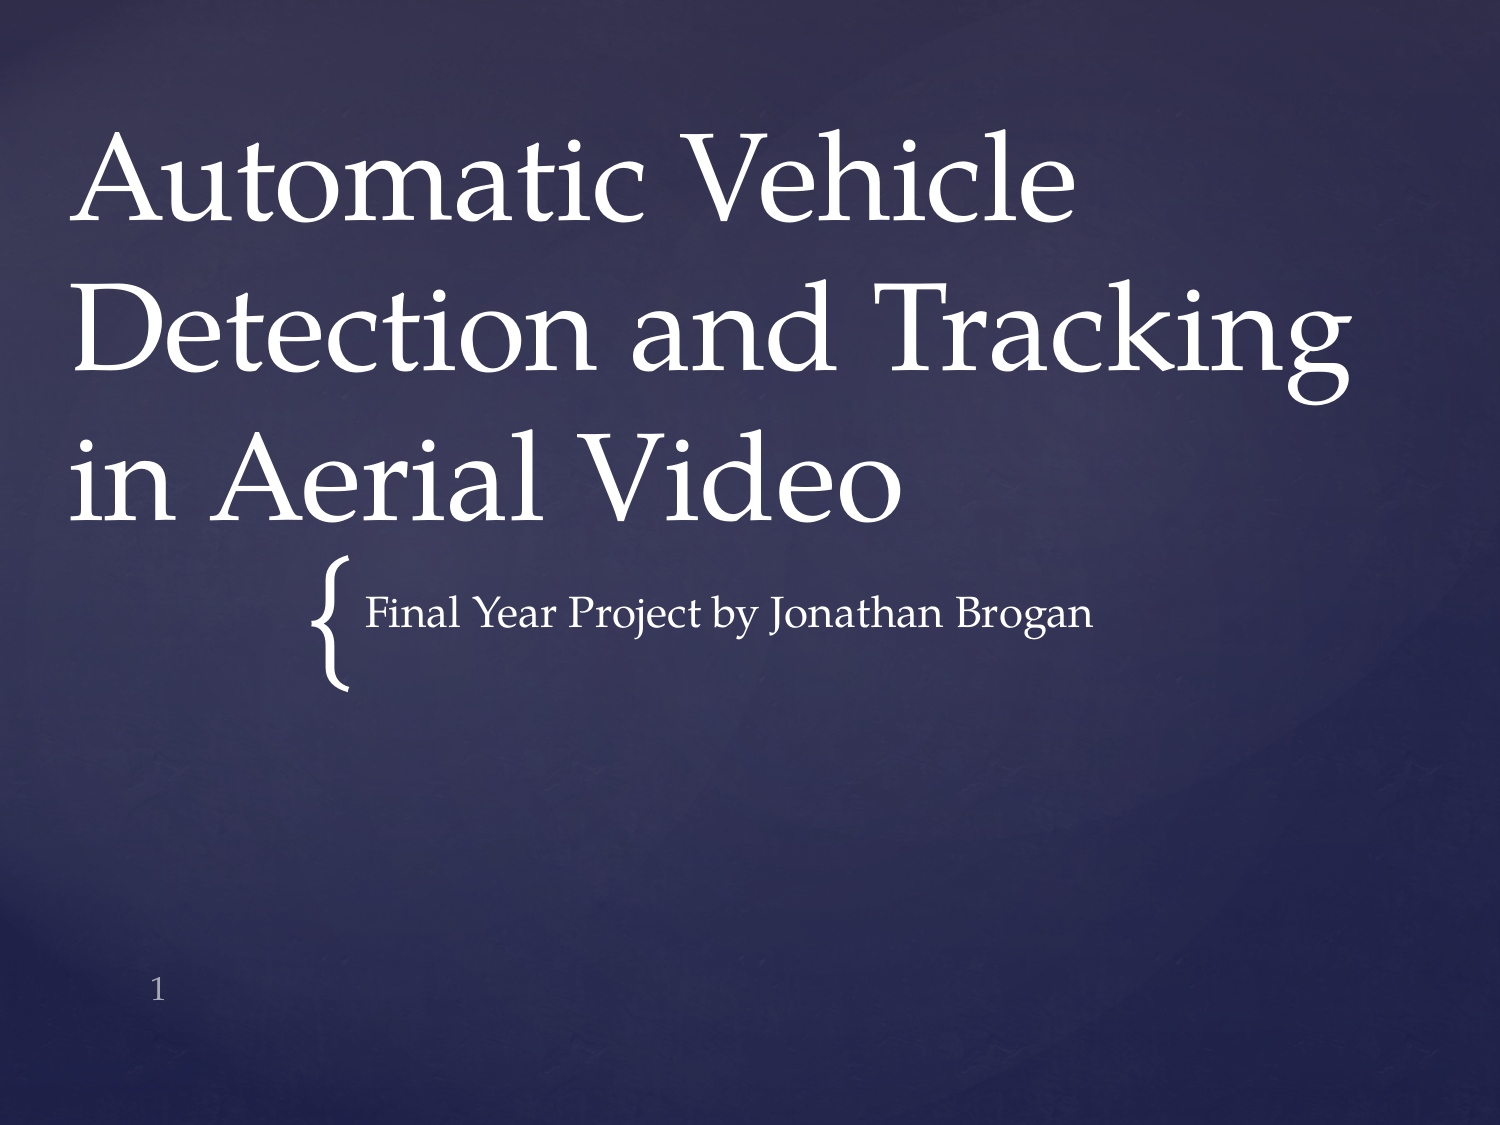

# Automatic Vehicle Detection and Tracking in Aerial Video
Final Year Project by Jonathan Brogan
1